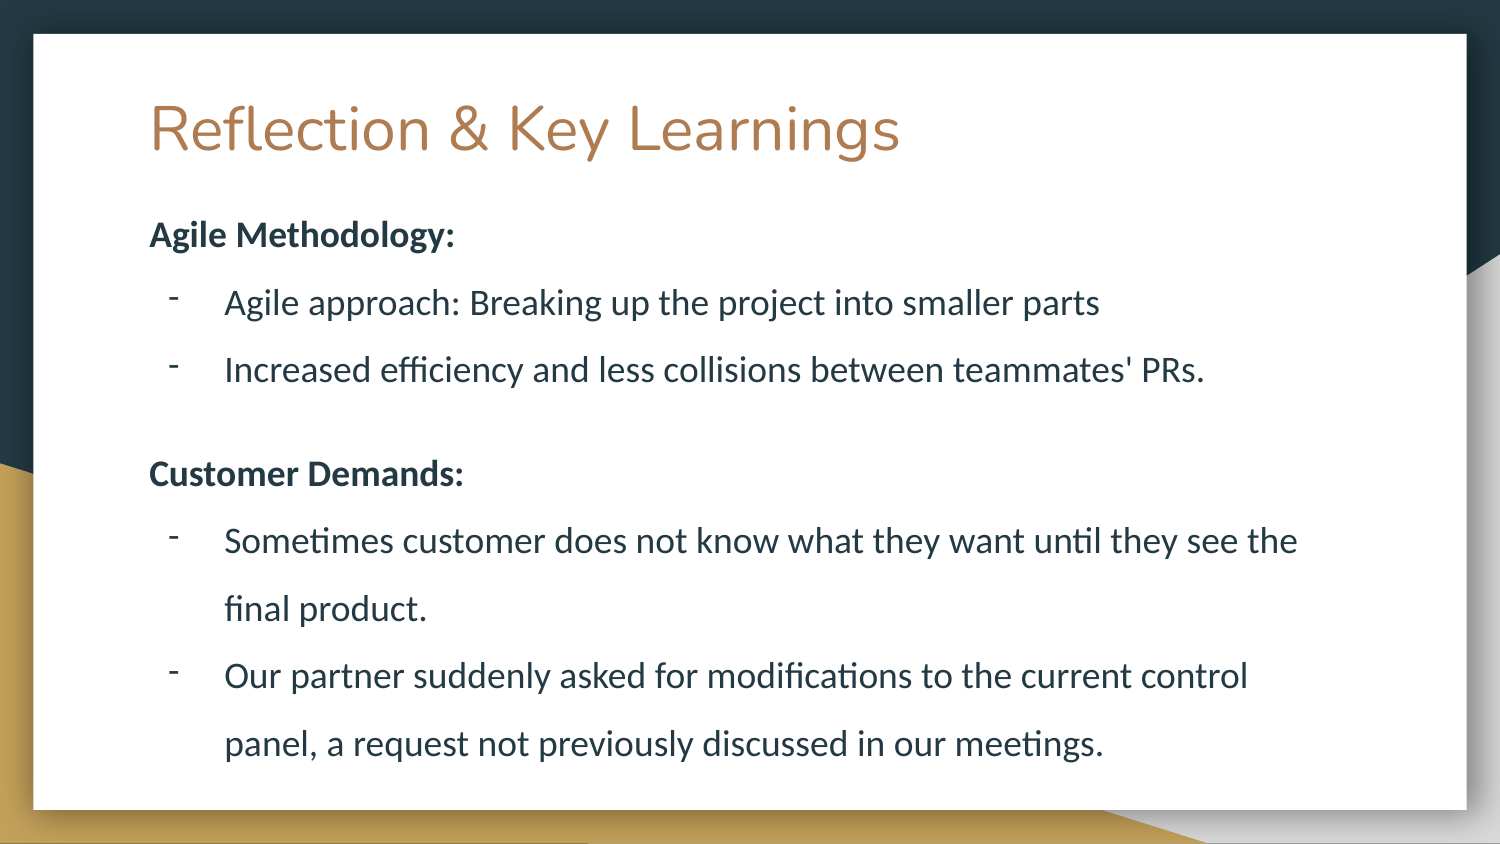

# Reflection & Key Learnings
Agile Methodology:
Agile approach: Breaking up the project into smaller parts
Increased efficiency and less collisions between teammates' PRs.

Customer Demands:
Sometimes customer does not know what they want until they see the final product.
Our partner suddenly asked for modifications to the current control panel, a request not previously discussed in our meetings.